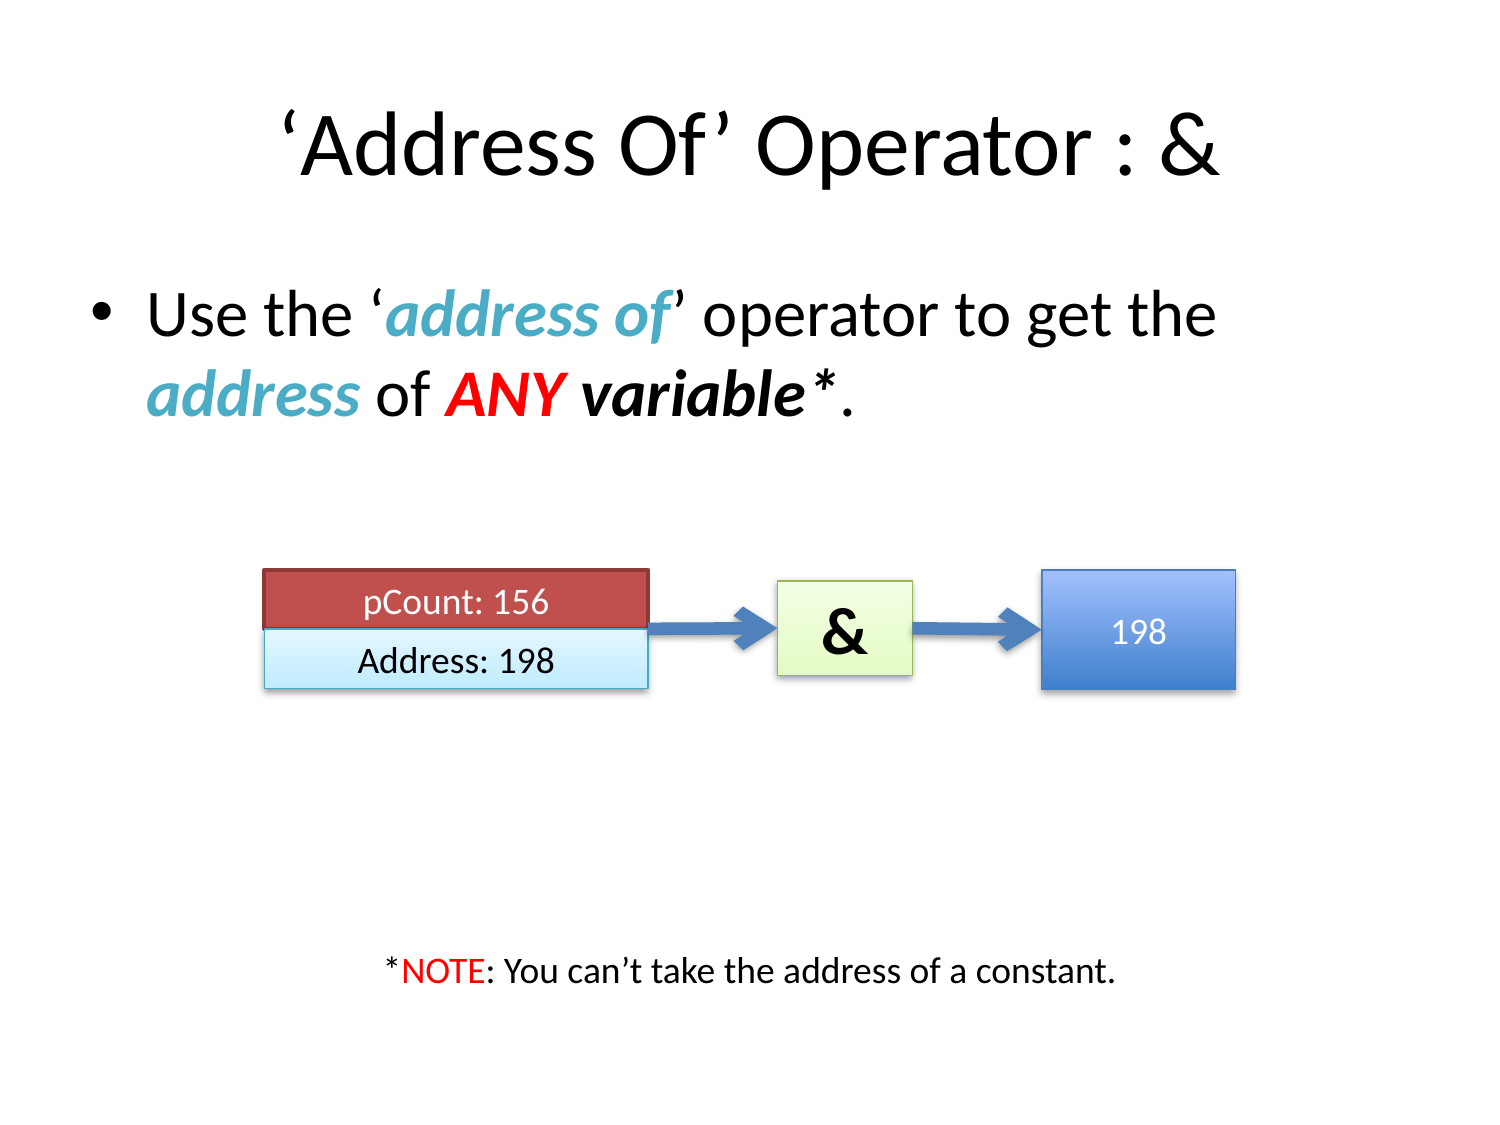

# ‘Address Of’ Operator : &
Use the ‘address of’ operator to get the address of ANY variable*.
pCount: 156
Address: 198
198
&
*NOTE: You can’t take the address of a constant.